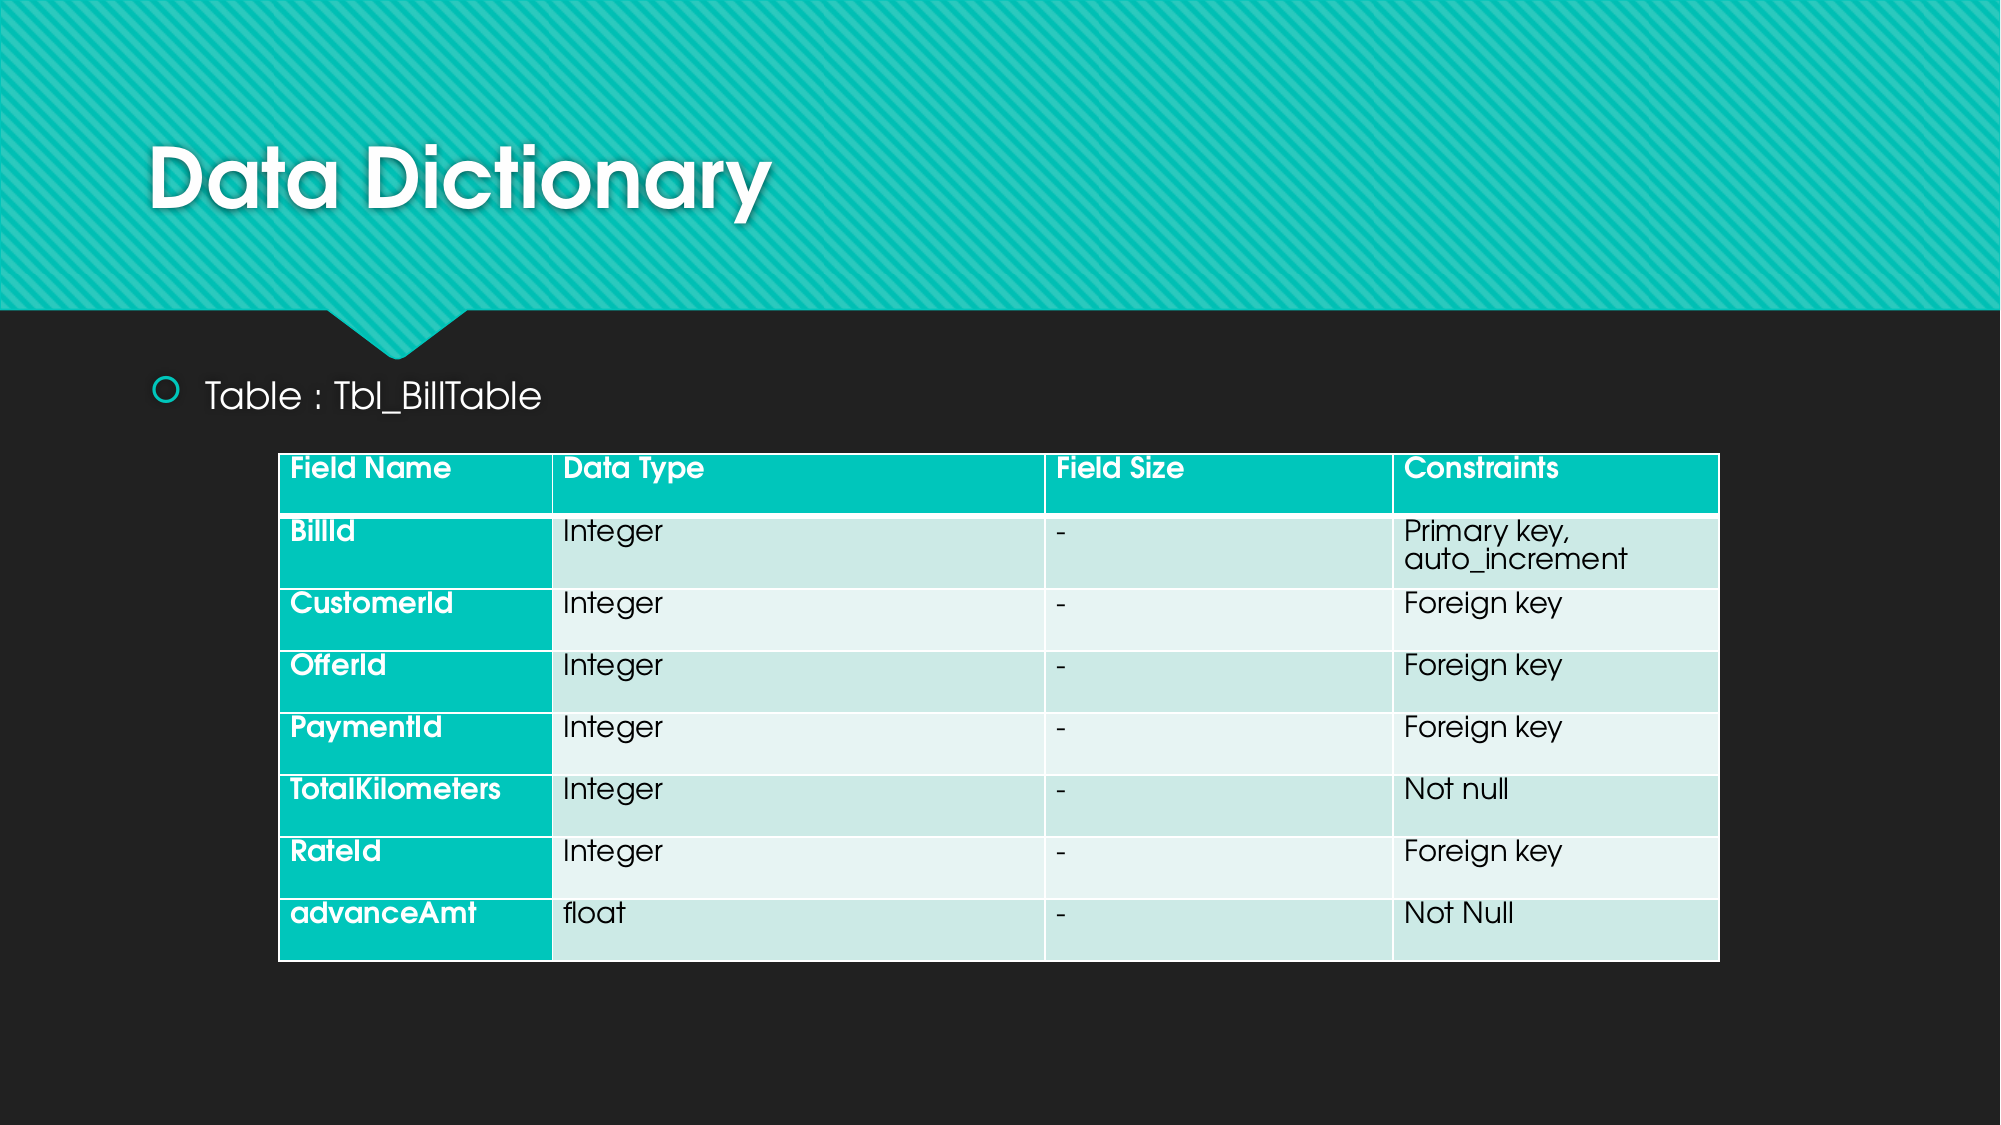

# Data Dictionary
Table : Tbl_BillTable
| Field Name | Data Type | Field Size | Constraints |
| --- | --- | --- | --- |
| BillId | Integer | - | Primary key, auto\_increment |
| CustomerId | Integer | - | Foreign key |
| OfferId | Integer | - | Foreign key |
| PaymentId | Integer | - | Foreign key |
| TotalKilometers | Integer | - | Not null |
| RateId | Integer | - | Foreign key |
| advanceAmt | float | - | Not Null |